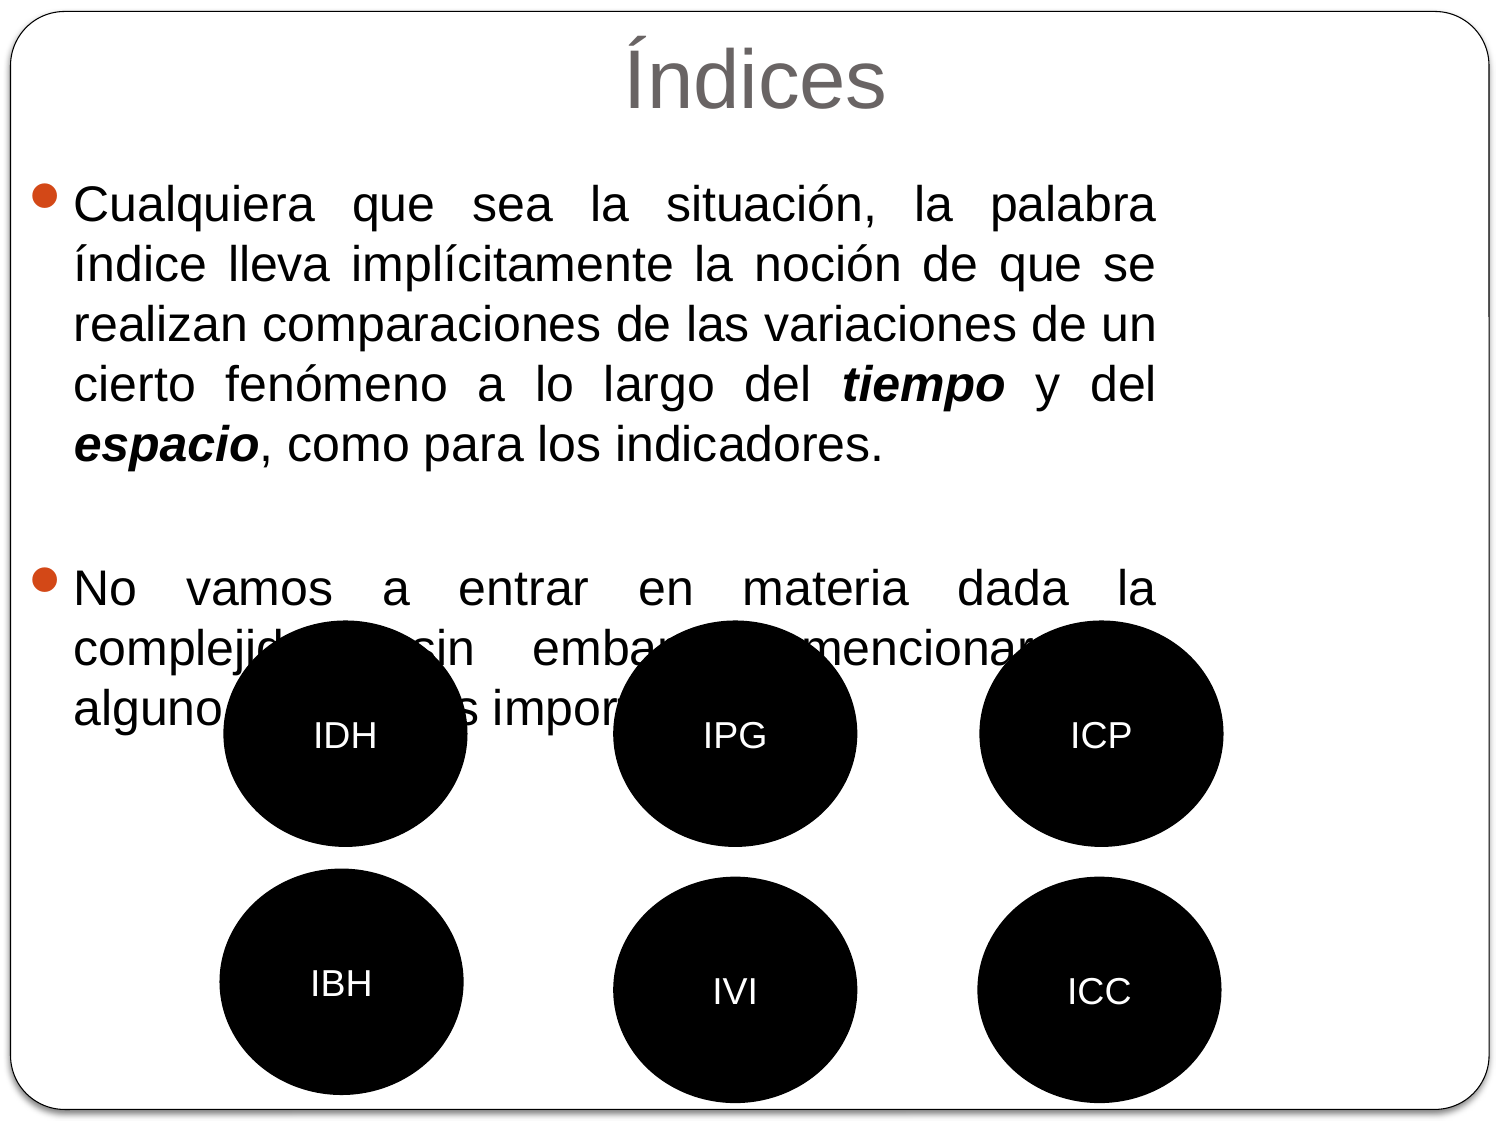

# Índices
Cualquiera que sea la situación, la palabra índice lleva implícitamente la noción de que se realizan comparaciones de las variaciones de un cierto fenómeno a lo largo del tiempo y del espacio, como para los indicadores.

No vamos a entrar en materia dada la complejidad, sin embargo, mencionaremos alguno de los más importantes.

IDH
IPG
ICP
IBH
IVI
ICC